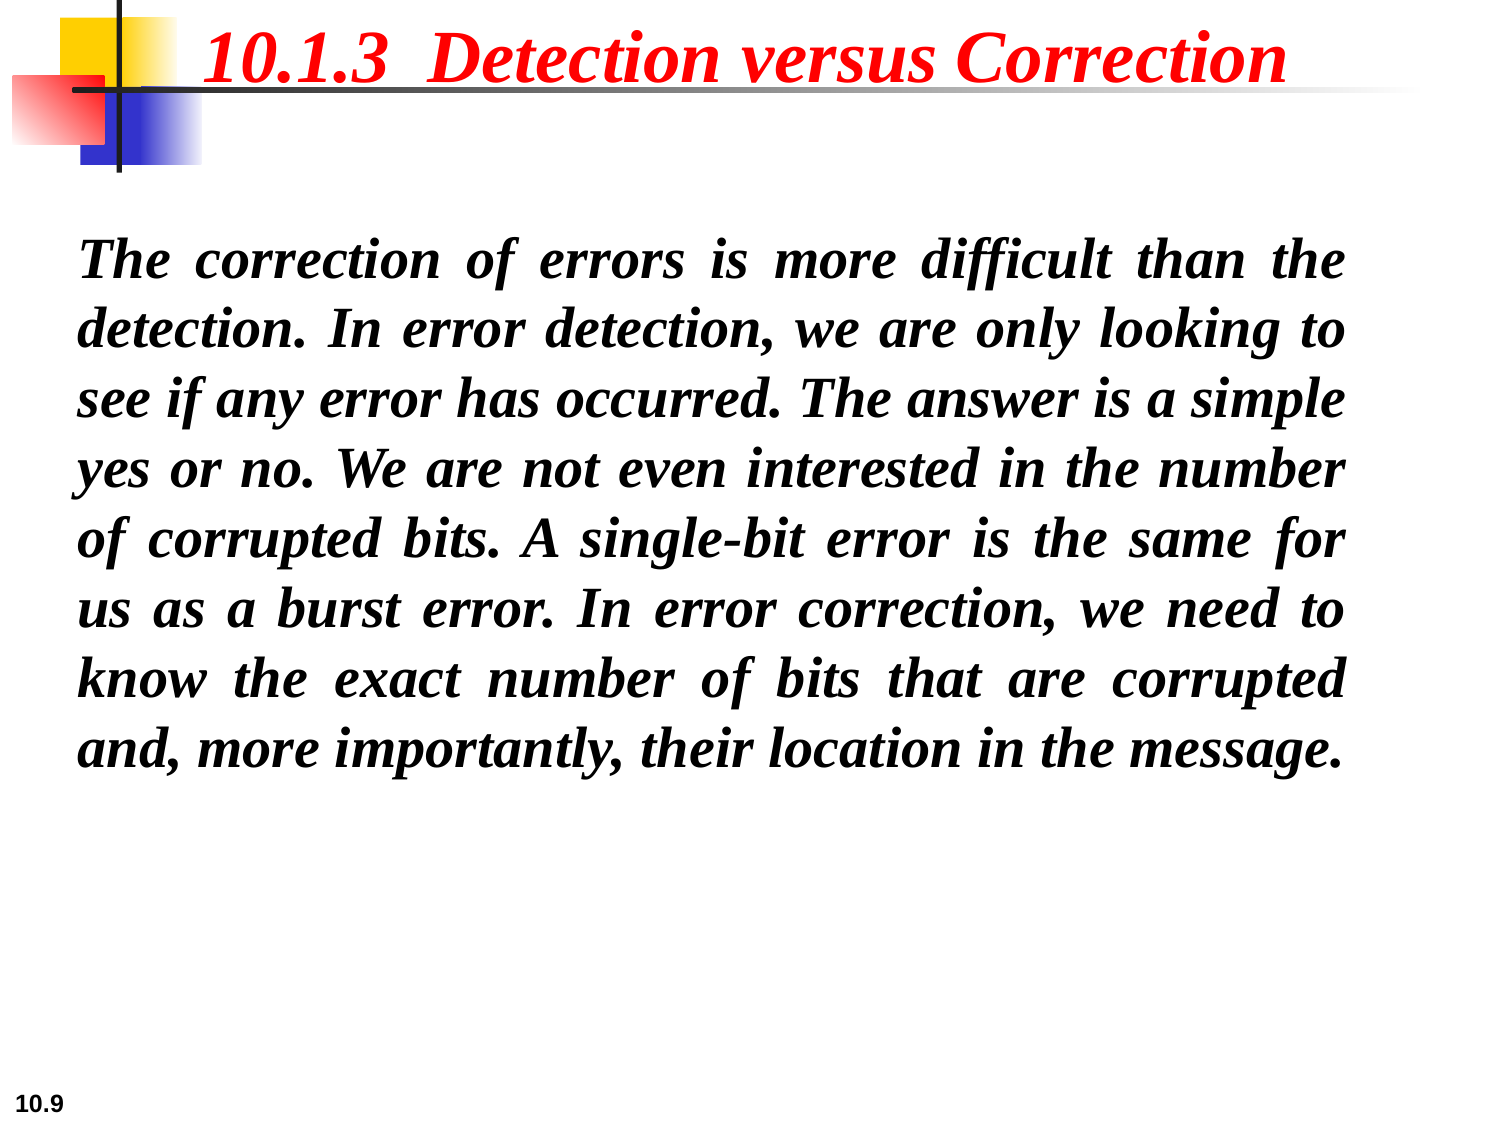

10.1.3  Detection versus Correction

The correction of errors is more difficult than the detection. In error detection, we are only looking to see if any error has occurred. The answer is a simple yes or no. We are not even interested in the number of corrupted bits. A single-bit error is the same for us as a burst error. In error correction, we need to know the exact number of bits that are corrupted and, more importantly, their location in the message.
10.9